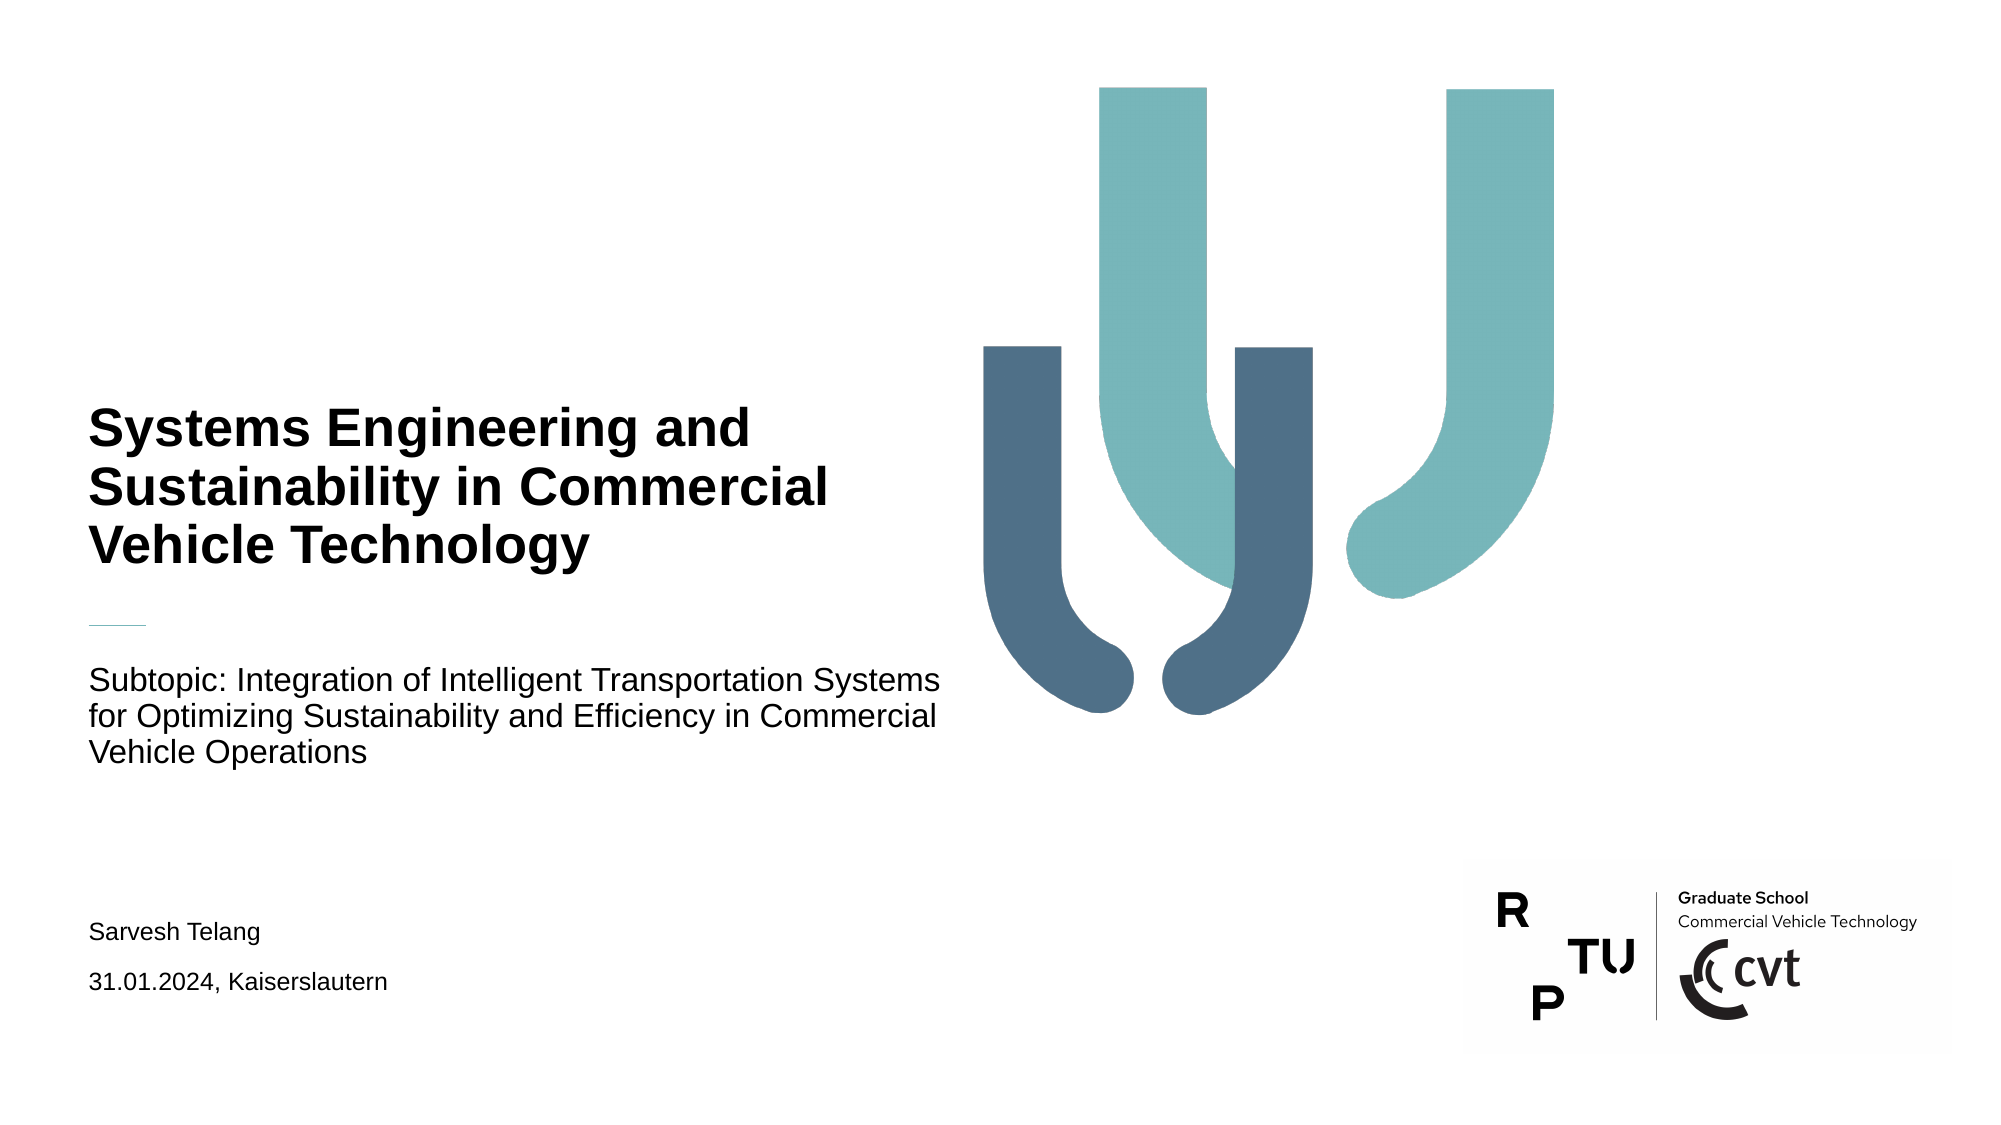

Systems Engineering and Sustainability in Commercial Vehicle Technology
Subtopic: Integration of Intelligent Transportation Systems for Optimizing Sustainability and Efficiency in Commercial Vehicle Operations

Sarvesh Telang
31.01.2024, Kaiserslautern